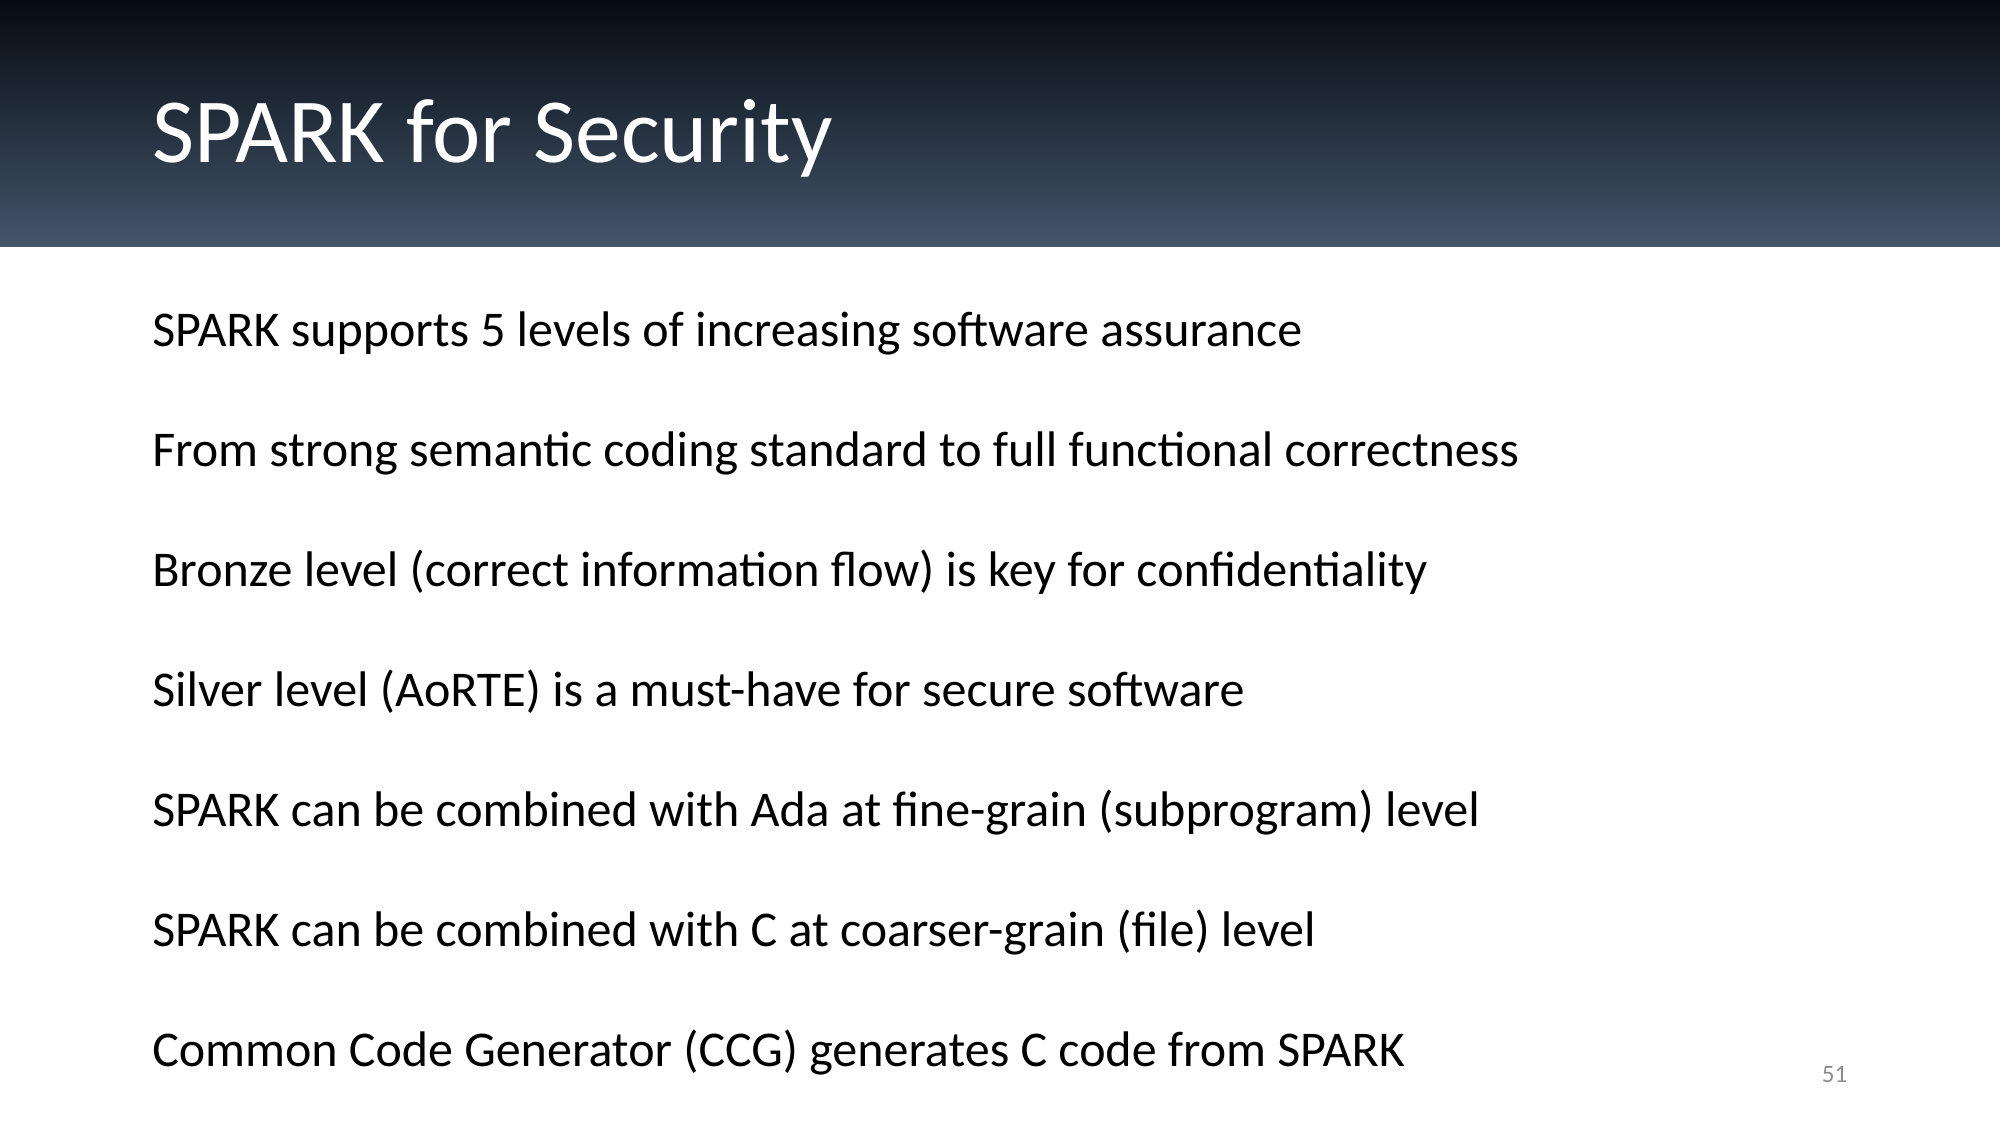

# SPARK for Security
SPARK supports 5 levels of increasing software assurance

From strong semantic coding standard to full functional correctness

Bronze level (correct information flow) is key for confidentiality

Silver level (AoRTE) is a must-have for secure software

SPARK can be combined with Ada at fine-grain (subprogram) level

SPARK can be combined with C at coarser-grain (file) level

Common Code Generator (CCG) generates C code from SPARK
51